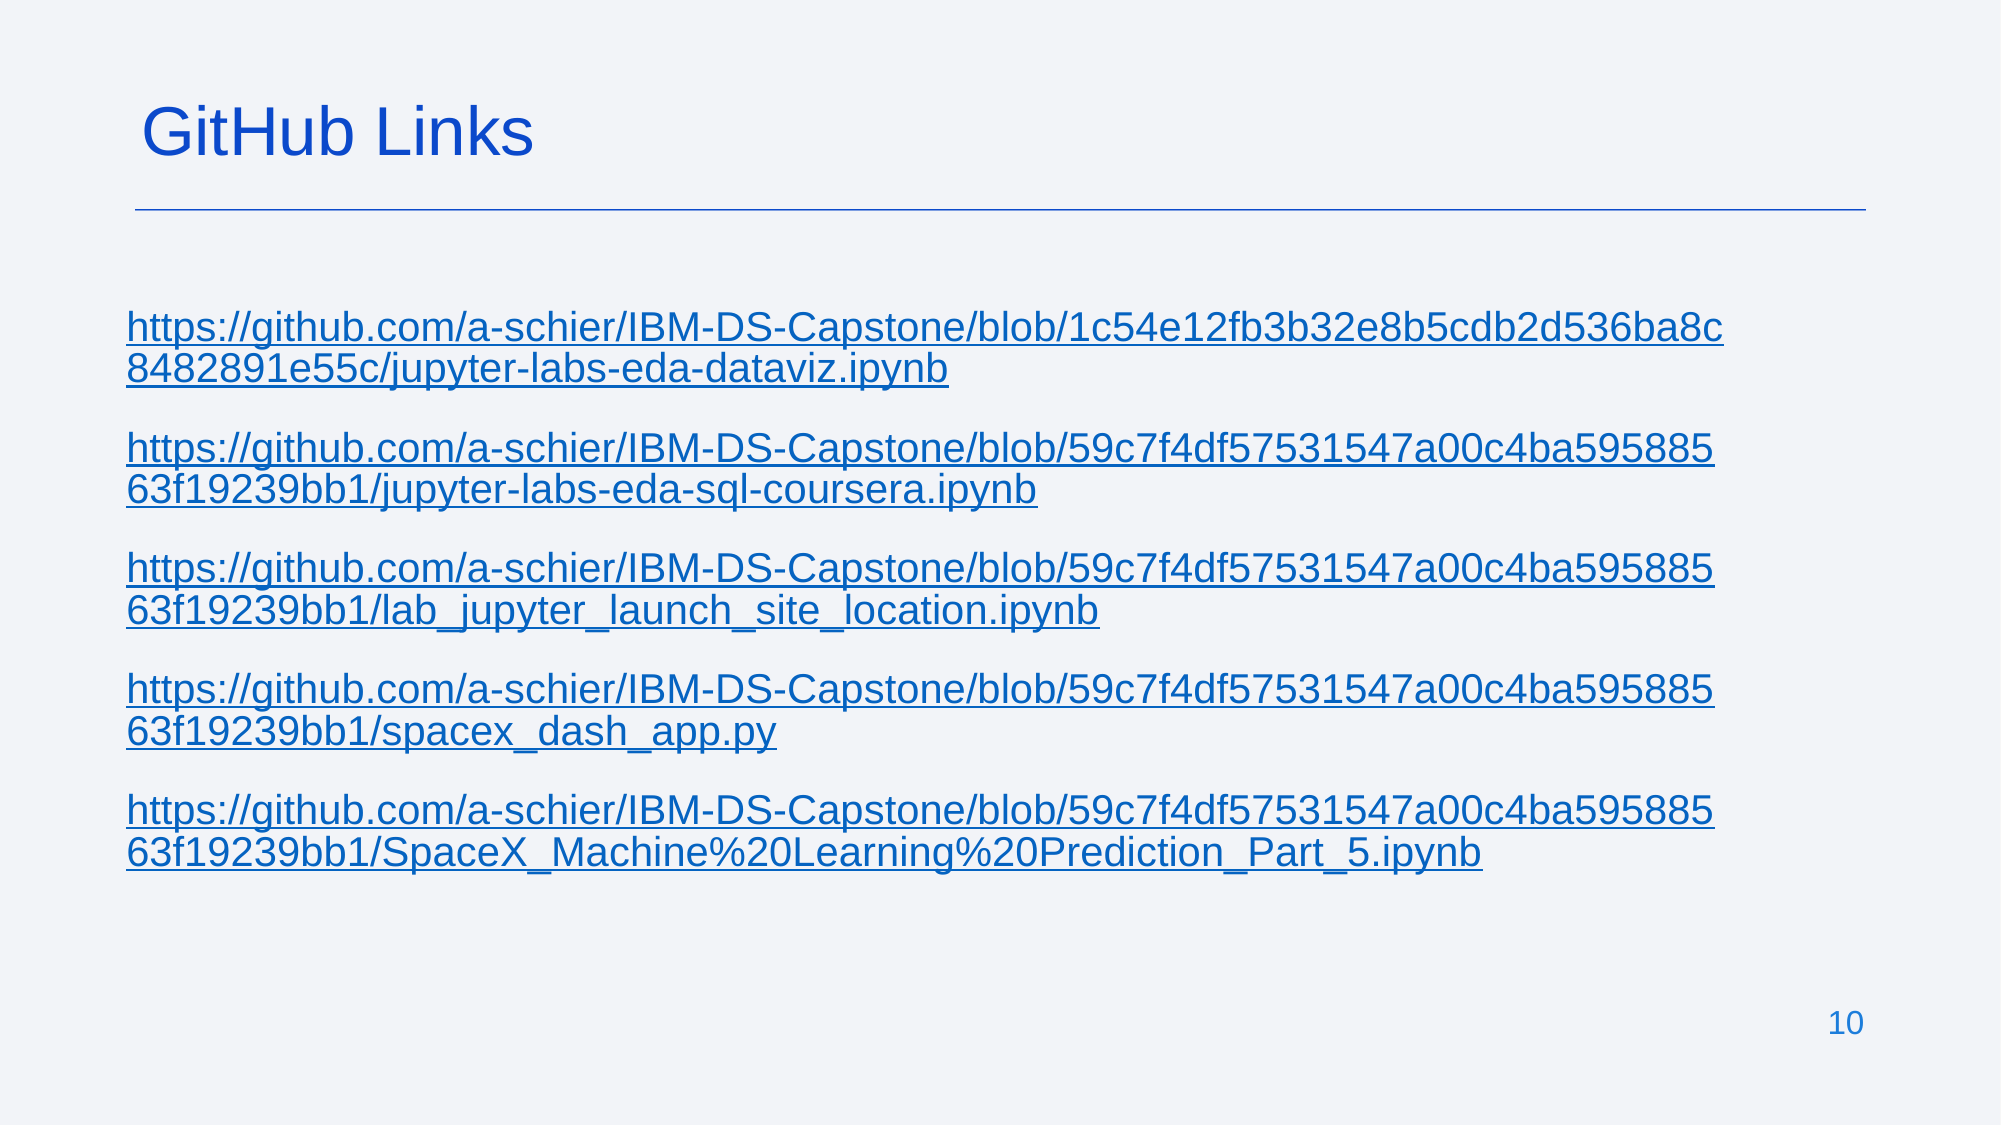

GitHub Links
https://github.com/a-schier/IBM-DS-Capstone/blob/1c54e12fb3b32e8b5cdb2d536ba8c8482891e55c/jupyter-labs-eda-dataviz.ipynb
https://github.com/a-schier/IBM-DS-Capstone/blob/59c7f4df57531547a00c4ba59588563f19239bb1/jupyter-labs-eda-sql-coursera.ipynb
https://github.com/a-schier/IBM-DS-Capstone/blob/59c7f4df57531547a00c4ba59588563f19239bb1/lab_jupyter_launch_site_location.ipynb
https://github.com/a-schier/IBM-DS-Capstone/blob/59c7f4df57531547a00c4ba59588563f19239bb1/spacex_dash_app.py
https://github.com/a-schier/IBM-DS-Capstone/blob/59c7f4df57531547a00c4ba59588563f19239bb1/SpaceX_Machine%20Learning%20Prediction_Part_5.ipynb

# 10